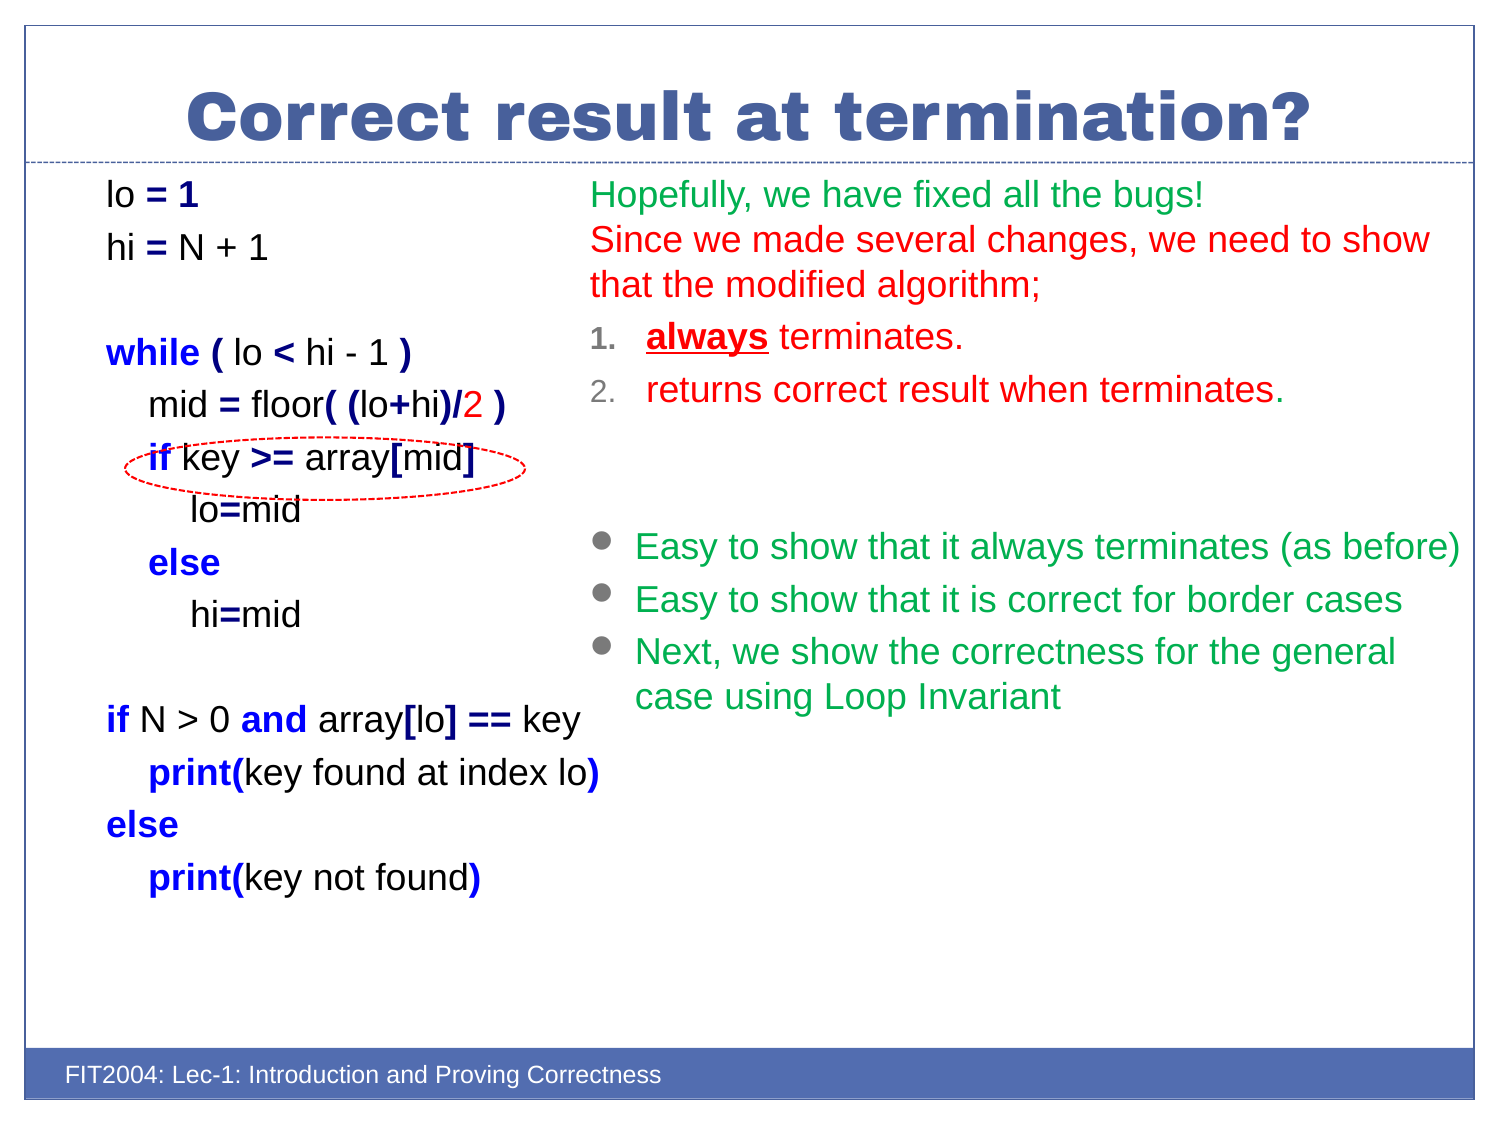

# Correct result at termination?
    lo = 1
    hi = N + 1

    while ( lo < hi - 1 )
        mid = floor( (lo+hi)/2 )
        if key >= array[mid]
            lo=mid
        else
            hi=mid

    if N > 0 and array[lo] == key
        print(key found at index lo)
    else
        print(key not found)
Hopefully, we have fixed all the bugs!
Since we made several changes, we need to show that the modified algorithm;
always terminates.
returns correct result when terminates.

Easy to show that it always terminates (as before)
Easy to show that it is correct for border cases
Next, we show the correctness for the general case using Loop Invariant

FIT2004: Lec-1: Introduction and Proving Correctness